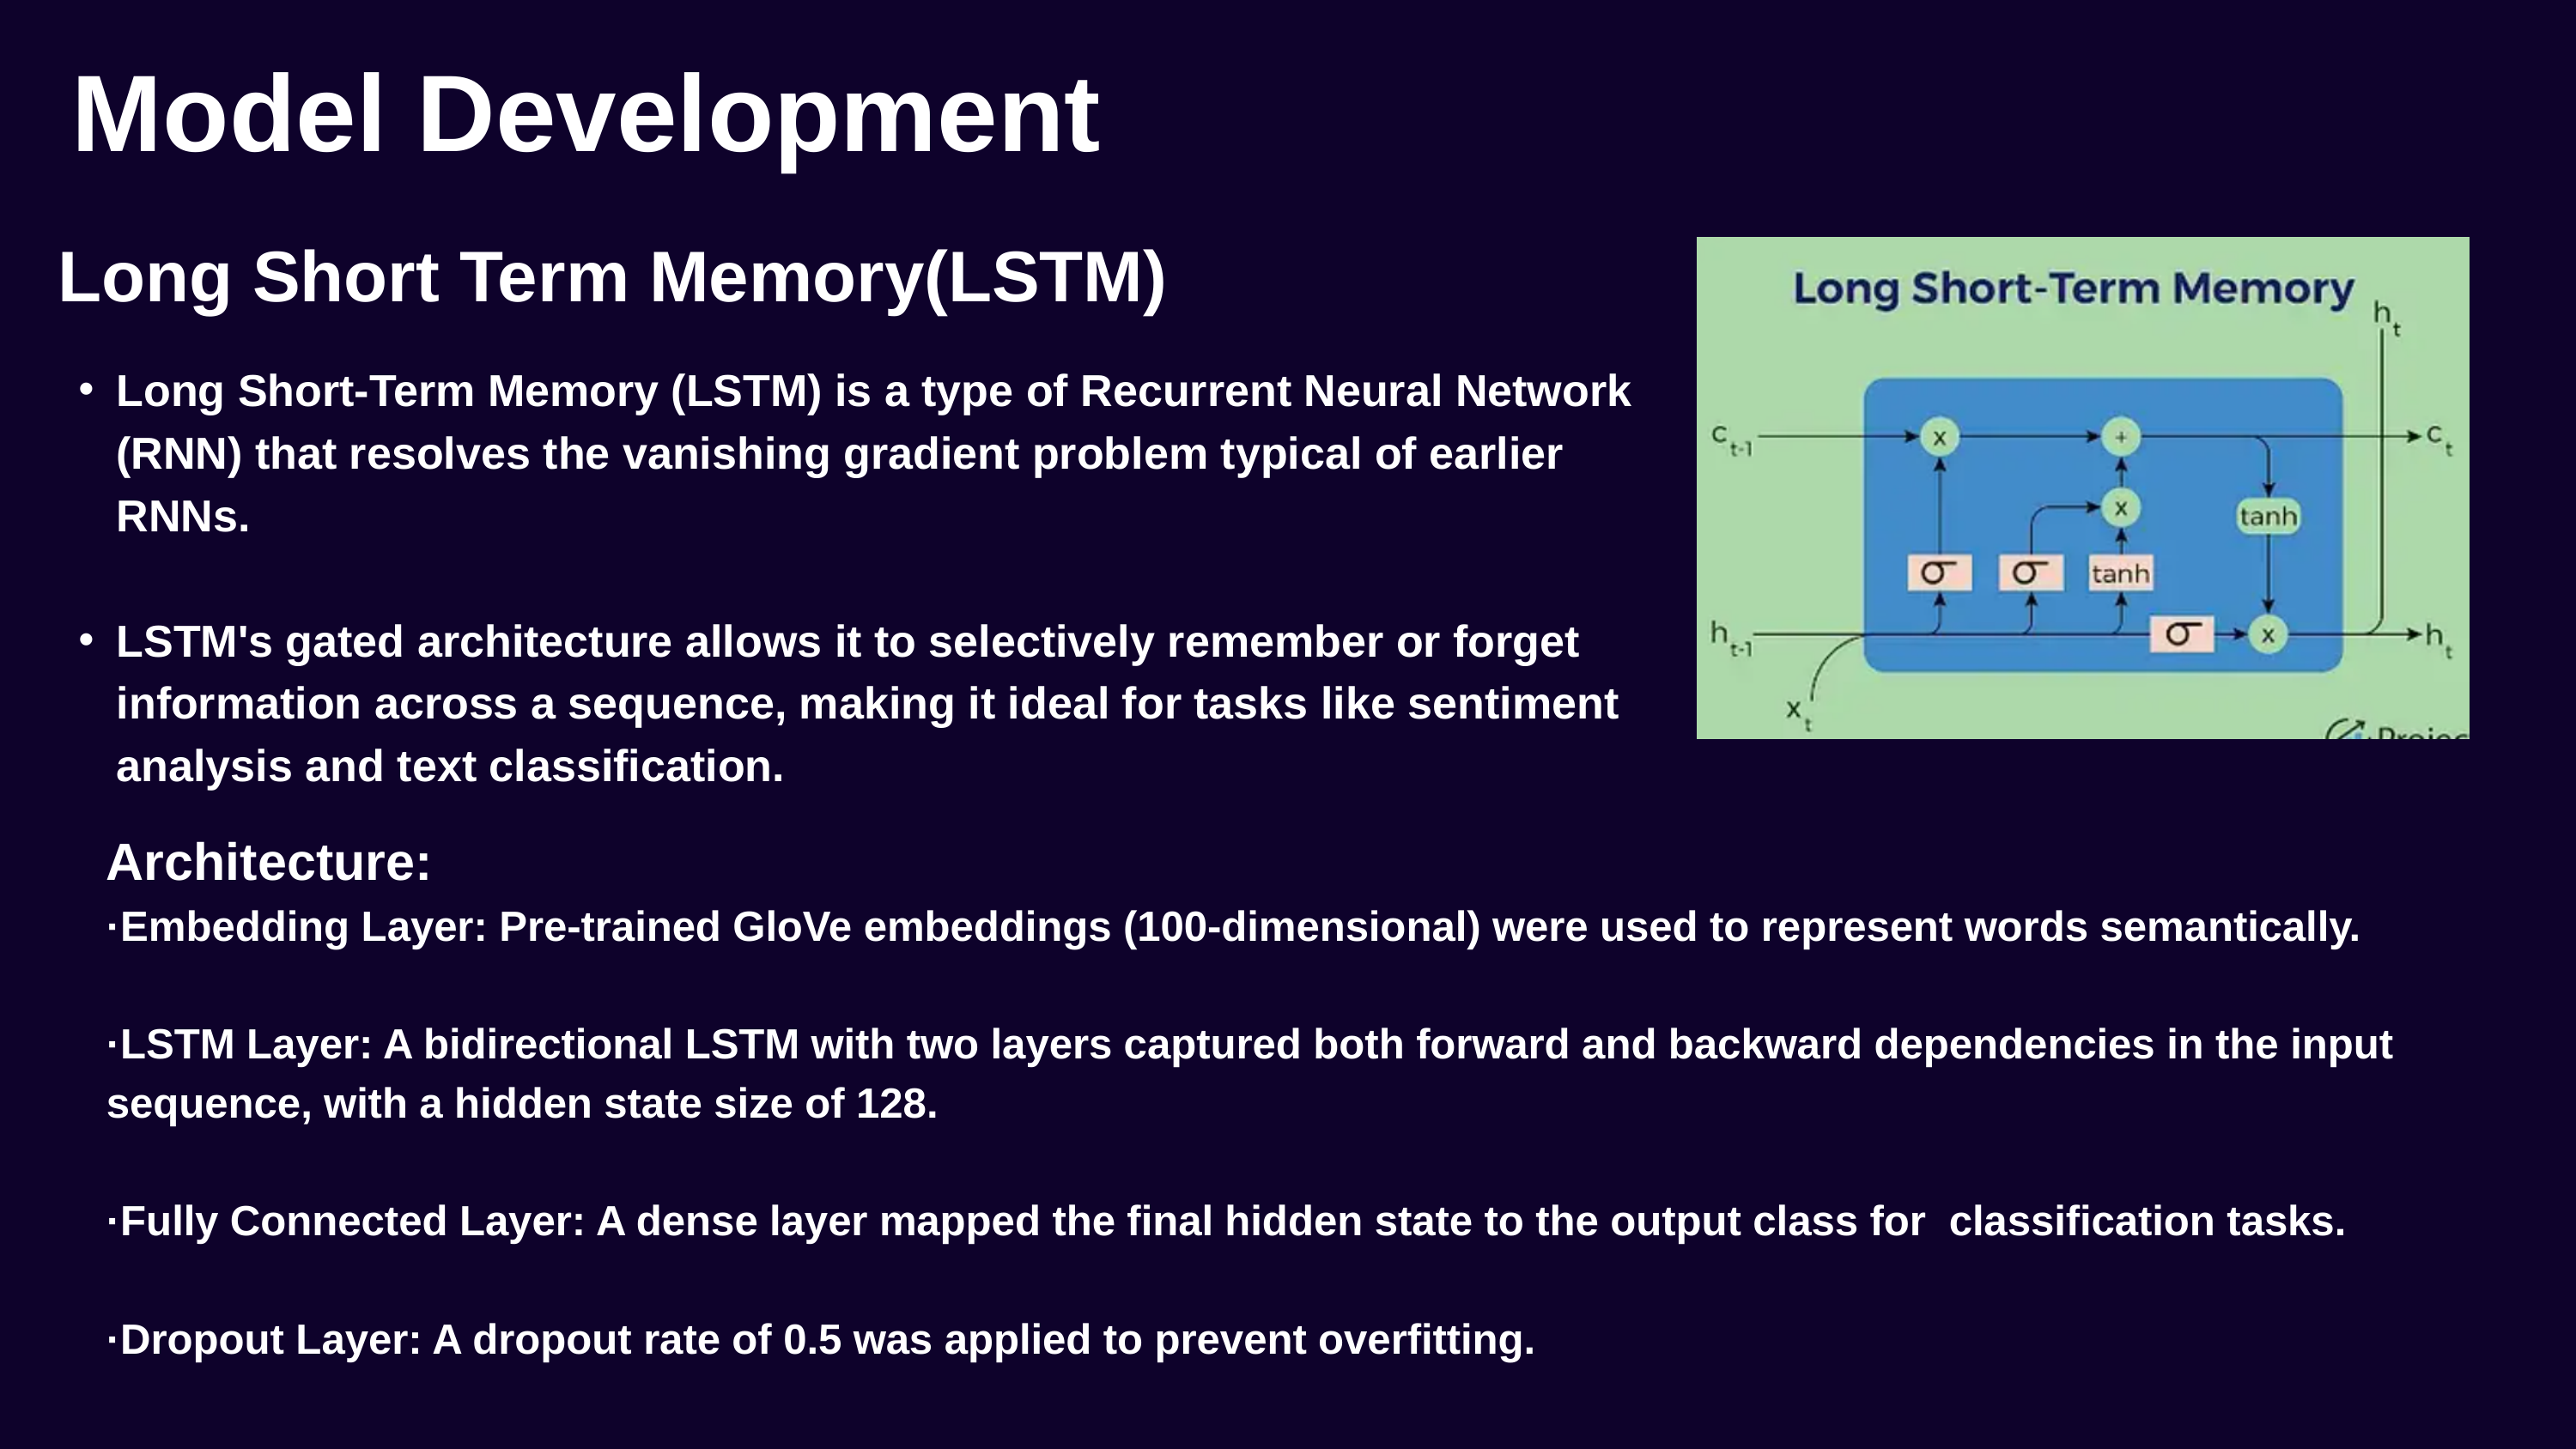

Model Development
Long Short Term Memory(LSTM)

Long Short-Term Memory (LSTM) is a type of Recurrent Neural Network (RNN) that resolves the vanishing gradient problem typical of earlier RNNs.

LSTM's gated architecture allows it to selectively remember or forget information across a sequence, making it ideal for tasks like sentiment analysis and text classification.
Architecture:
·Embedding Layer: Pre-trained GloVe embeddings (100-dimensional) were used to represent words semantically.

·LSTM Layer: A bidirectional LSTM with two layers captured both forward and backward dependencies in the input sequence, with a hidden state size of 128.

·Fully Connected Layer: A dense layer mapped the final hidden state to the output class for  classification tasks.

·Dropout Layer: A dropout rate of 0.5 was applied to prevent overfitting.

Advanced BERT